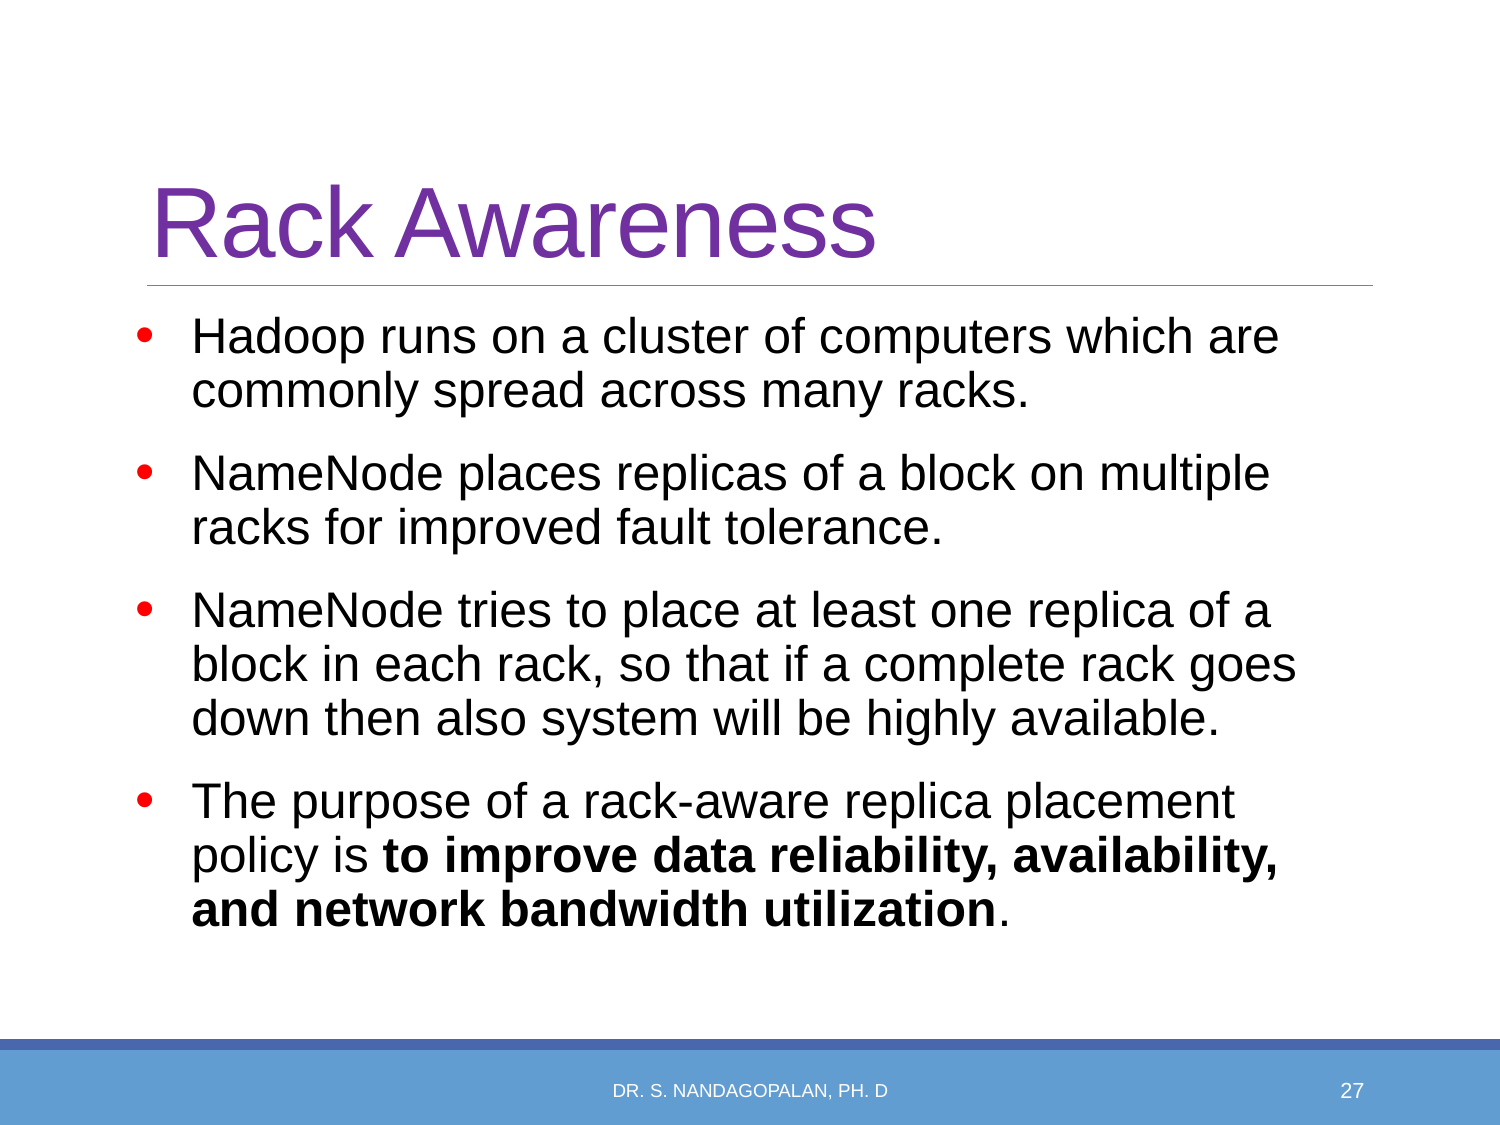

# Rack Awareness
Hadoop runs on a cluster of computers which are commonly spread across many racks.
NameNode places replicas of a block on multiple racks for improved fault tolerance.
NameNode tries to place at least one replica of a block in each rack, so that if a complete rack goes down then also system will be highly available.
The purpose of a rack-aware replica placement policy is to improve data reliability, availability, and network bandwidth utilization.
Dr. S. Nandagopalan, Ph. D
27